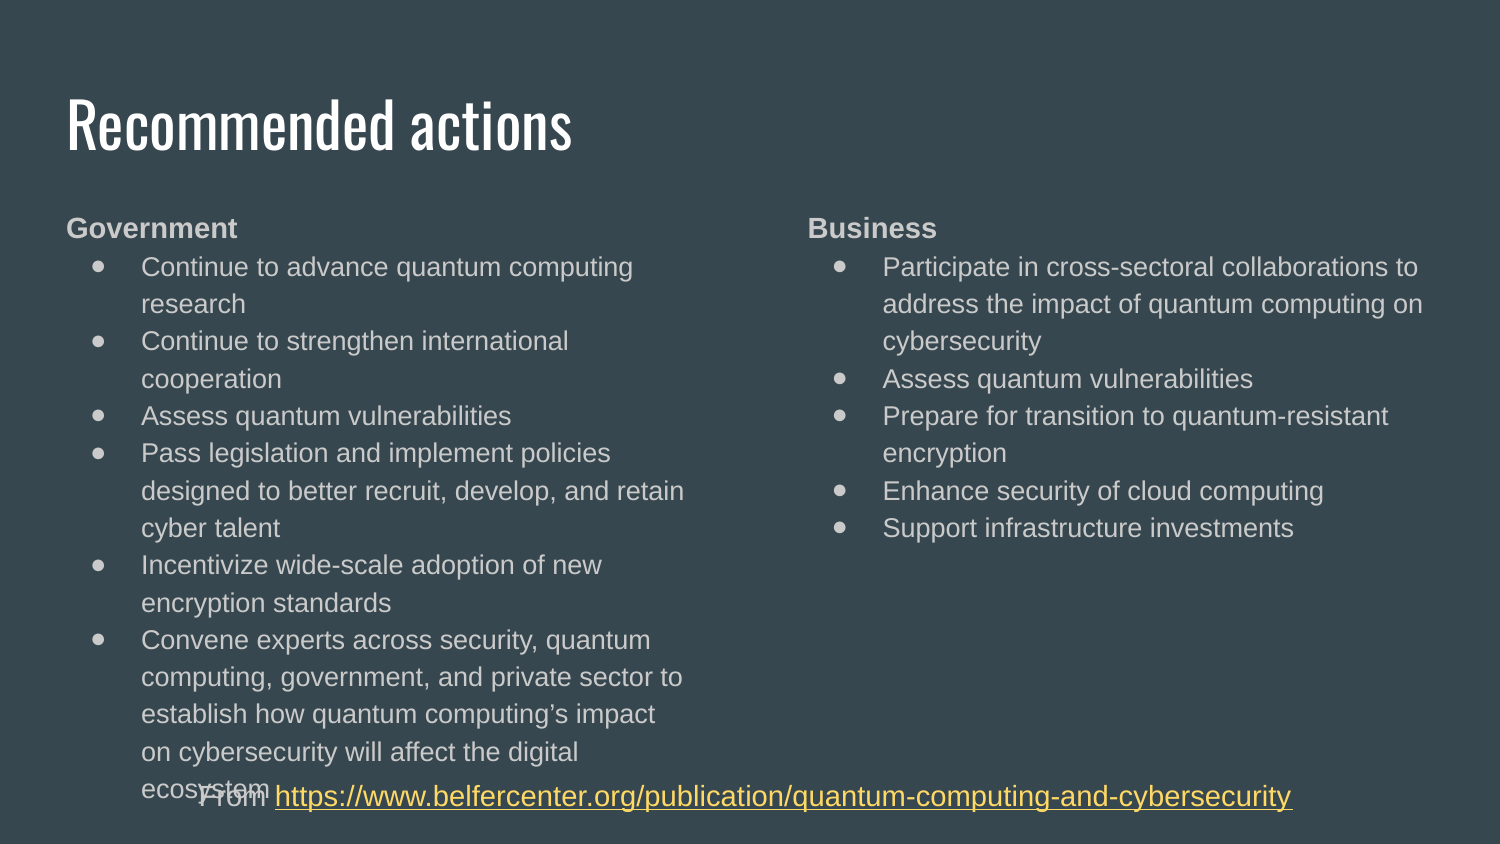

# Recommended actions
Government
Continue to advance quantum computing research
Continue to strengthen international cooperation
Assess quantum vulnerabilities
Pass legislation and implement policies designed to better recruit, develop, and retain cyber talent
Incentivize wide-scale adoption of new encryption standards
Convene experts across security, quantum computing, government, and private sector to establish how quantum computing’s impact on cybersecurity will affect the digital ecosystem
Business
Participate in cross-sectoral collaborations to address the impact of quantum computing on cybersecurity
Assess quantum vulnerabilities
Prepare for transition to quantum-resistant encryption
Enhance security of cloud computing
Support infrastructure investments
From https://www.belfercenter.org/publication/quantum-computing-and-cybersecurity